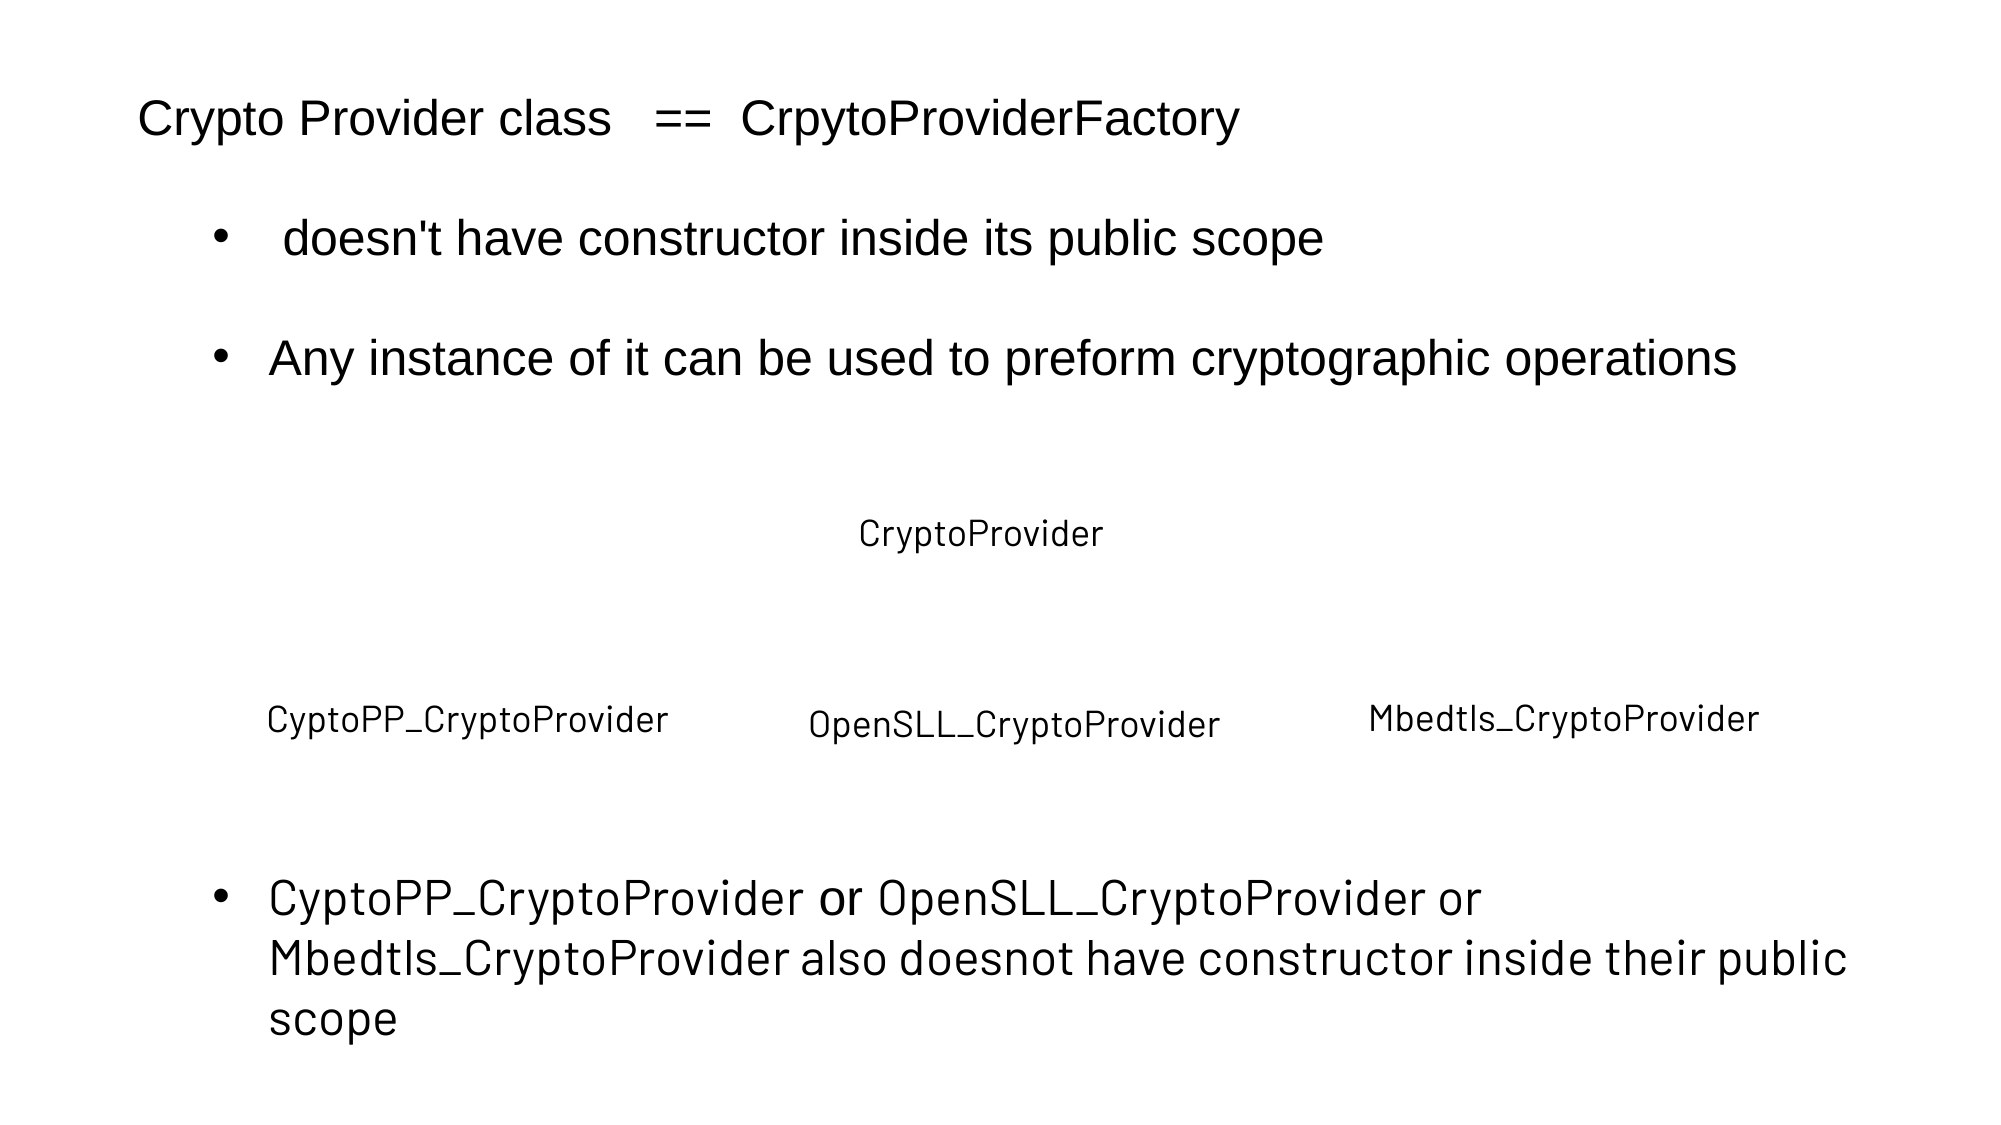

Crypto Provider class   ==  CrpytoProviderFactory

 doesn't have constructor inside its public scope

Any instance of it can be used to preform cryptographic operations

CyptoPP_CryptoProvider or OpenSLL_CryptoProvider or Mbedtls_CryptoProvider also doesnot have constructor inside their public scope
CryptoProvider
Mbedtls_CryptoProvider
CyptoPP_CryptoProvider
OpenSLL_CryptoProvider